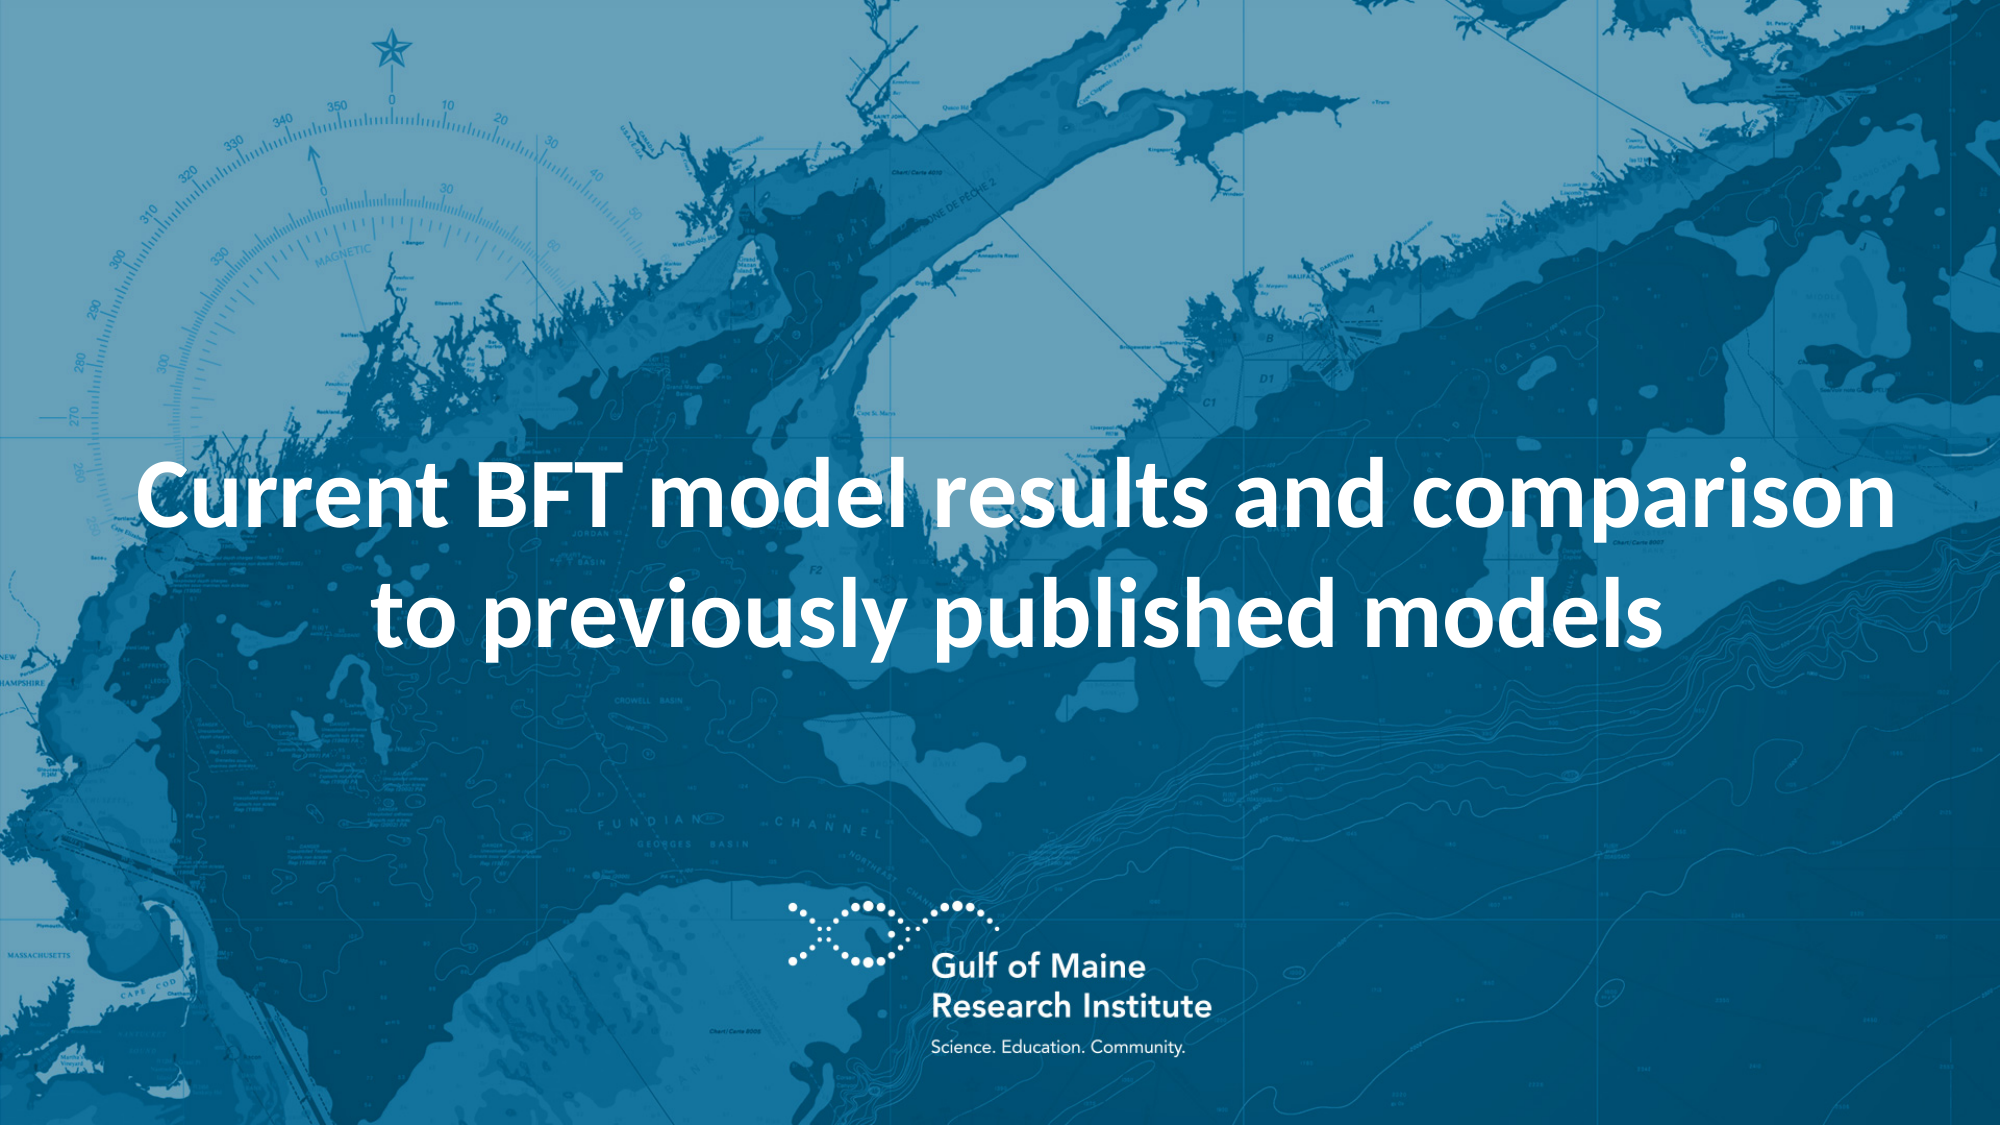

# Current BFT model results and comparison to previously published models